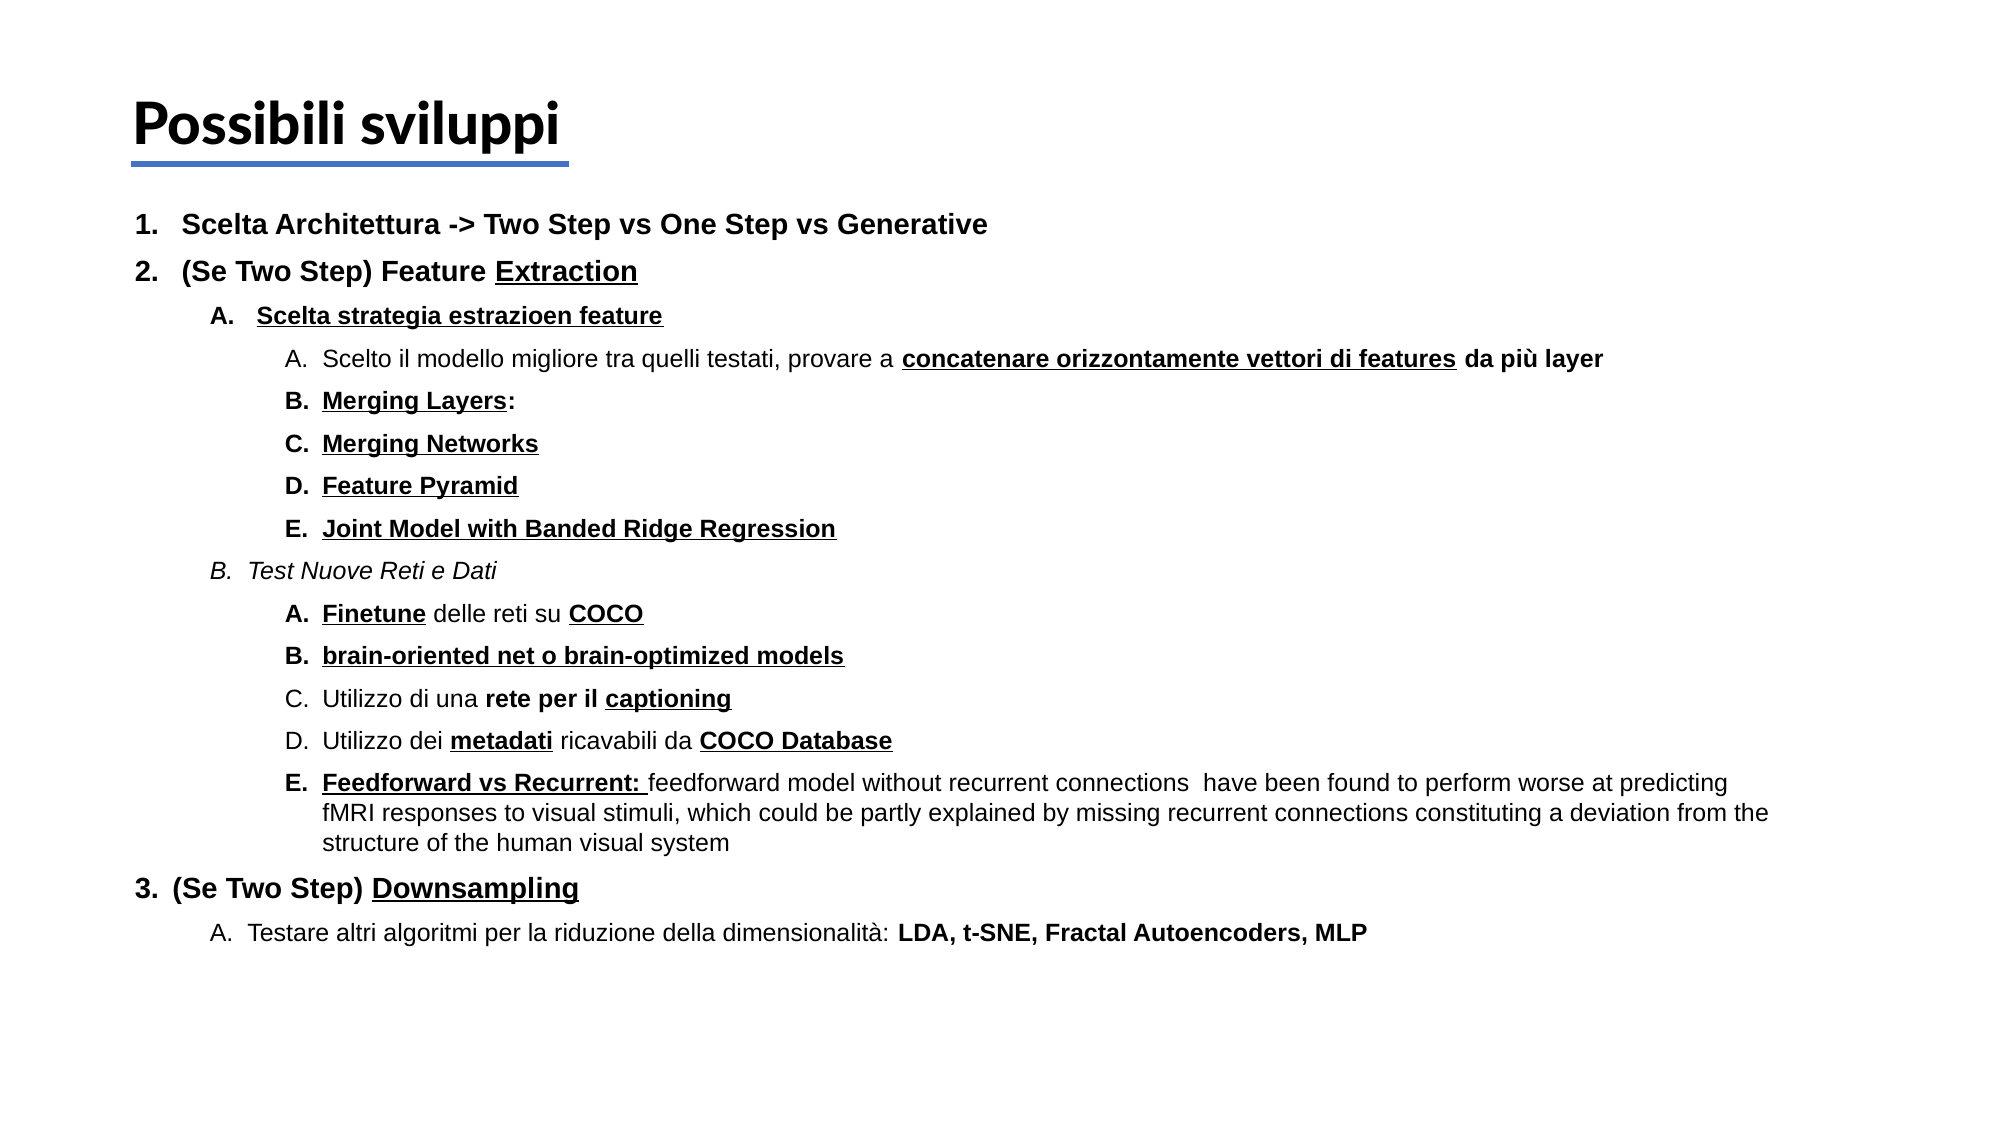

Possibili sviluppi
Scelta Architettura -> Two Step vs One Step vs Generative
(Se Two Step) Feature Extraction
Scelta strategia estrazioen feature
Scelto il modello migliore tra quelli testati, provare a concatenare orizzontamente vettori di features da più layer
Merging Layers:
Merging Networks
Feature Pyramid
Joint Model with Banded Ridge Regression
Test Nuove Reti e Dati
Finetune delle reti su COCO
brain-oriented net o brain-optimized models
Utilizzo di una rete per il captioning
Utilizzo dei metadati ricavabili da COCO Database
Feedforward vs Recurrent: feedforward model without recurrent connections  have been found to perform worse at predicting fMRI responses to visual stimuli, which could be partly explained by missing recurrent connections constituting a deviation from the structure of the human visual system
(Se Two Step) Downsampling
Testare altri algoritmi per la riduzione della dimensionalità: LDA, t-SNE, Fractal Autoencoders, MLP